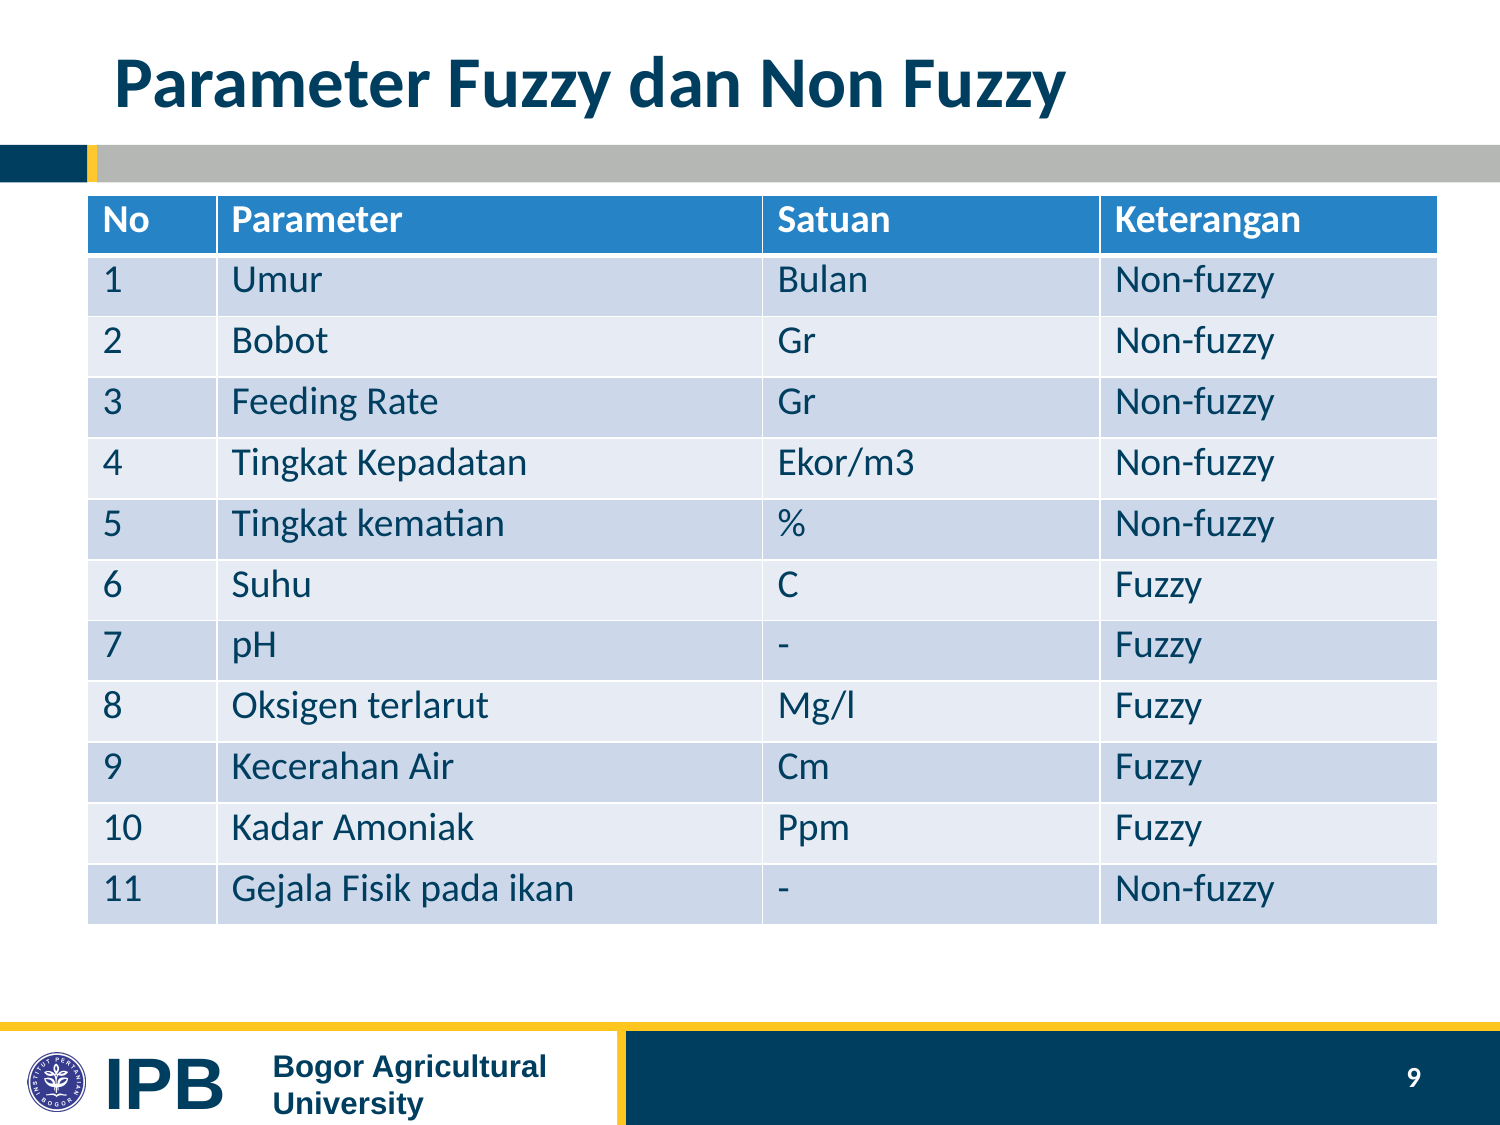

# Parameter Fuzzy dan Non Fuzzy
| No | Parameter | Satuan | Keterangan |
| --- | --- | --- | --- |
| 1 | Umur | Bulan | Non-fuzzy |
| 2 | Bobot | Gr | Non-fuzzy |
| 3 | Feeding Rate | Gr | Non-fuzzy |
| 4 | Tingkat Kepadatan | Ekor/m3 | Non-fuzzy |
| 5 | Tingkat kematian | % | Non-fuzzy |
| 6 | Suhu | C | Fuzzy |
| 7 | pH | - | Fuzzy |
| 8 | Oksigen terlarut | Mg/l | Fuzzy |
| 9 | Kecerahan Air | Cm | Fuzzy |
| 10 | Kadar Amoniak | Ppm | Fuzzy |
| 11 | Gejala Fisik pada ikan | - | Non-fuzzy |